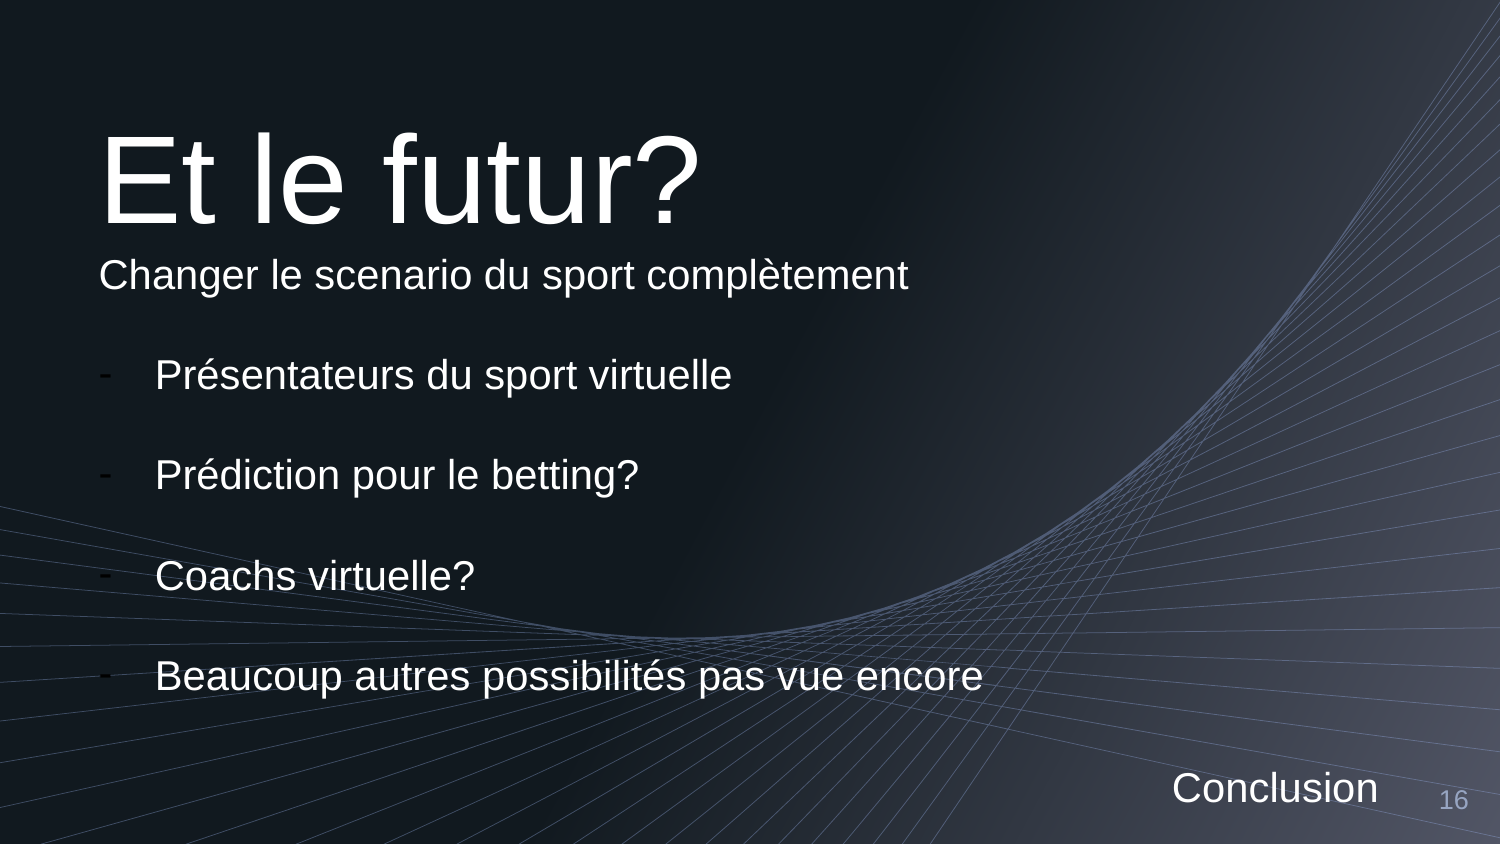

Et le futur?
Changer le scenario du sport complètement

Présentateurs du sport virtuelle

Prédiction pour le betting?

Coachs virtuelle?

Beaucoup autres possibilités pas vue encore

Conclusion

16